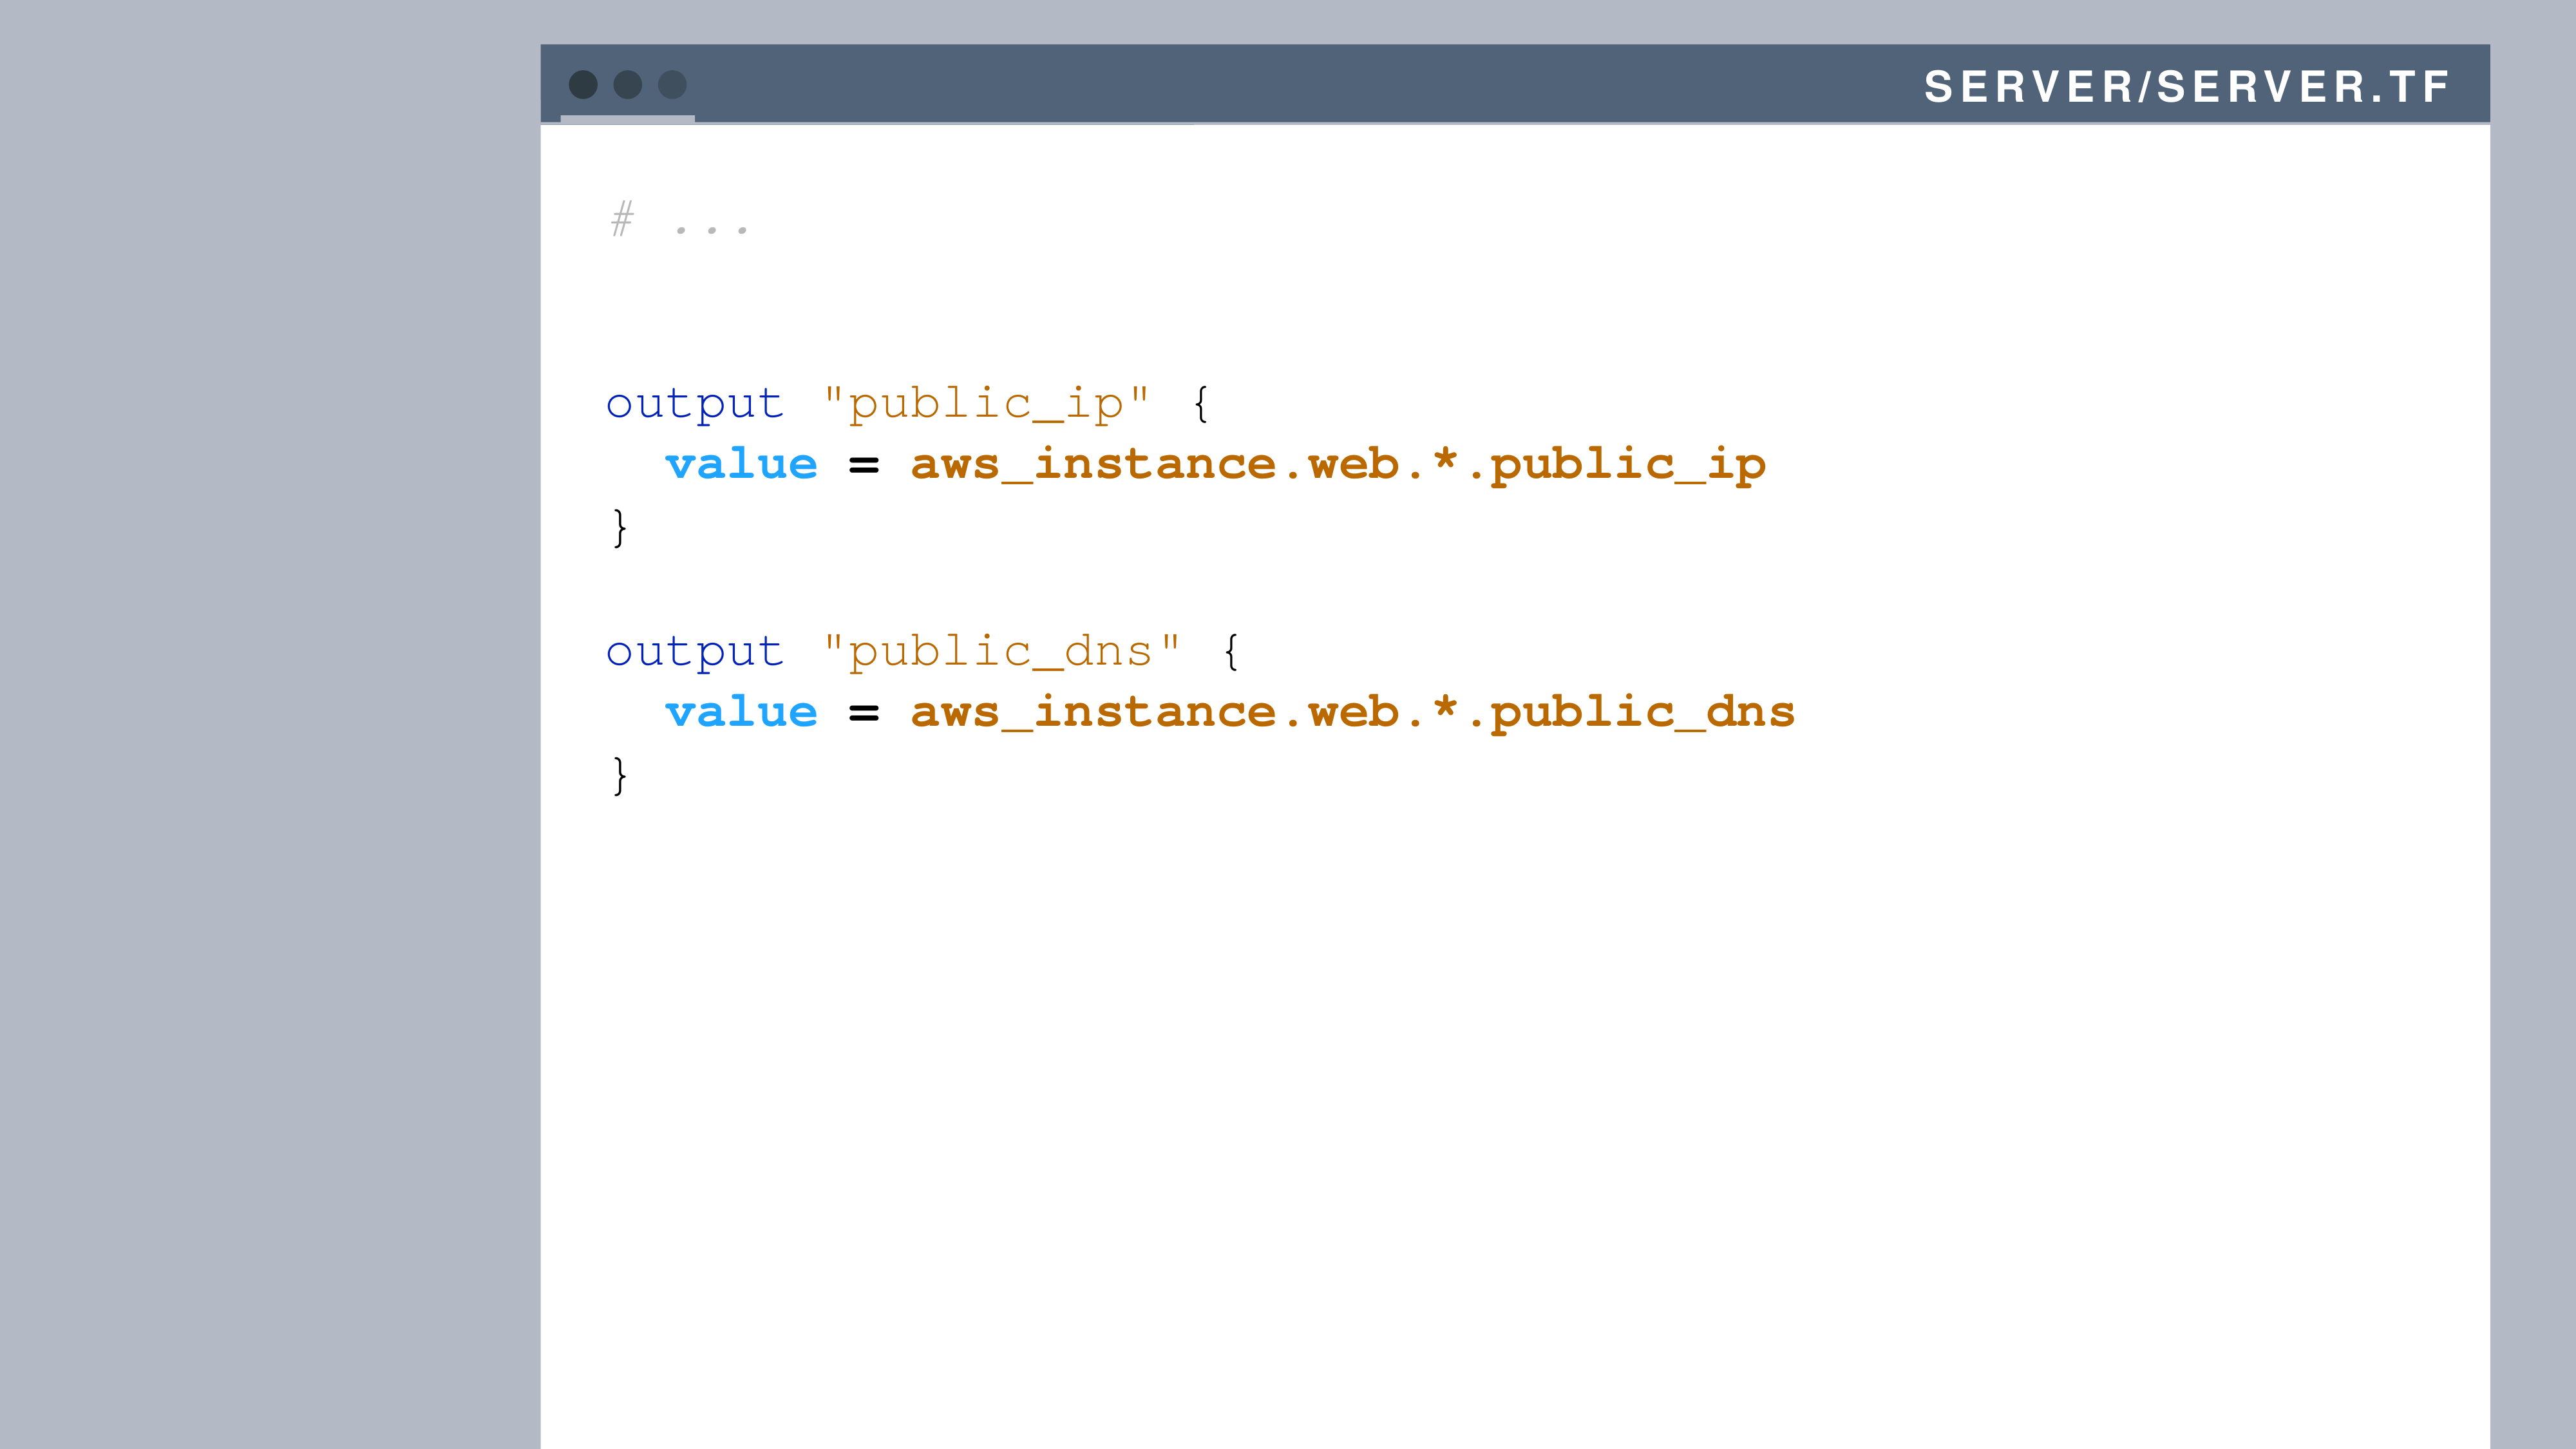

server/server.tf
# ...

output "public_ip" {
  value = aws_instance.web.*.public_ip
}

output "public_dns" {
  value = aws_instance.web.*.public_dns
}
229